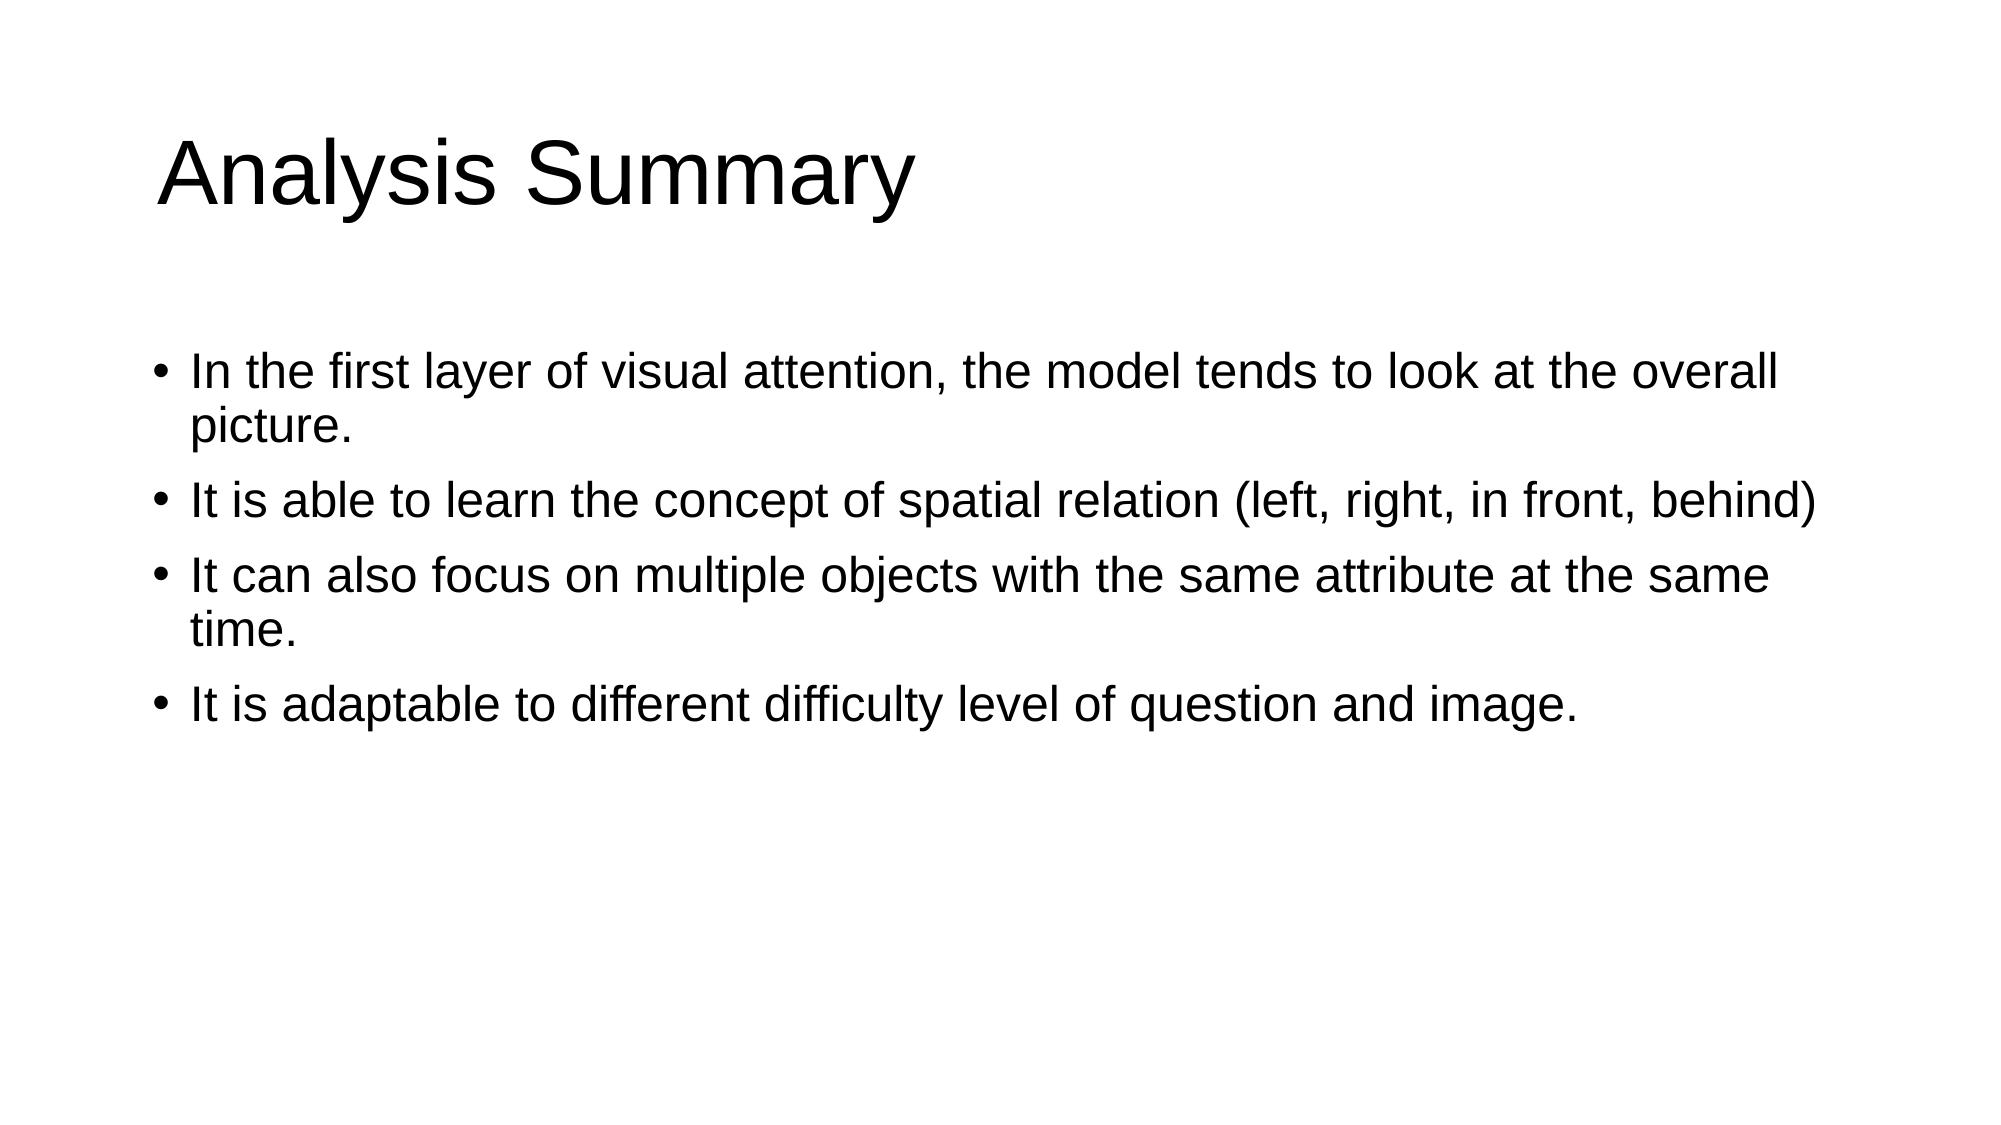

# Analysis Summary
In the first layer of visual attention, the model tends to look at the overall picture.
It is able to learn the concept of spatial relation (left, right, in front, behind)
It can also focus on multiple objects with the same attribute at the same time.
It is adaptable to different difficulty level of question and image.